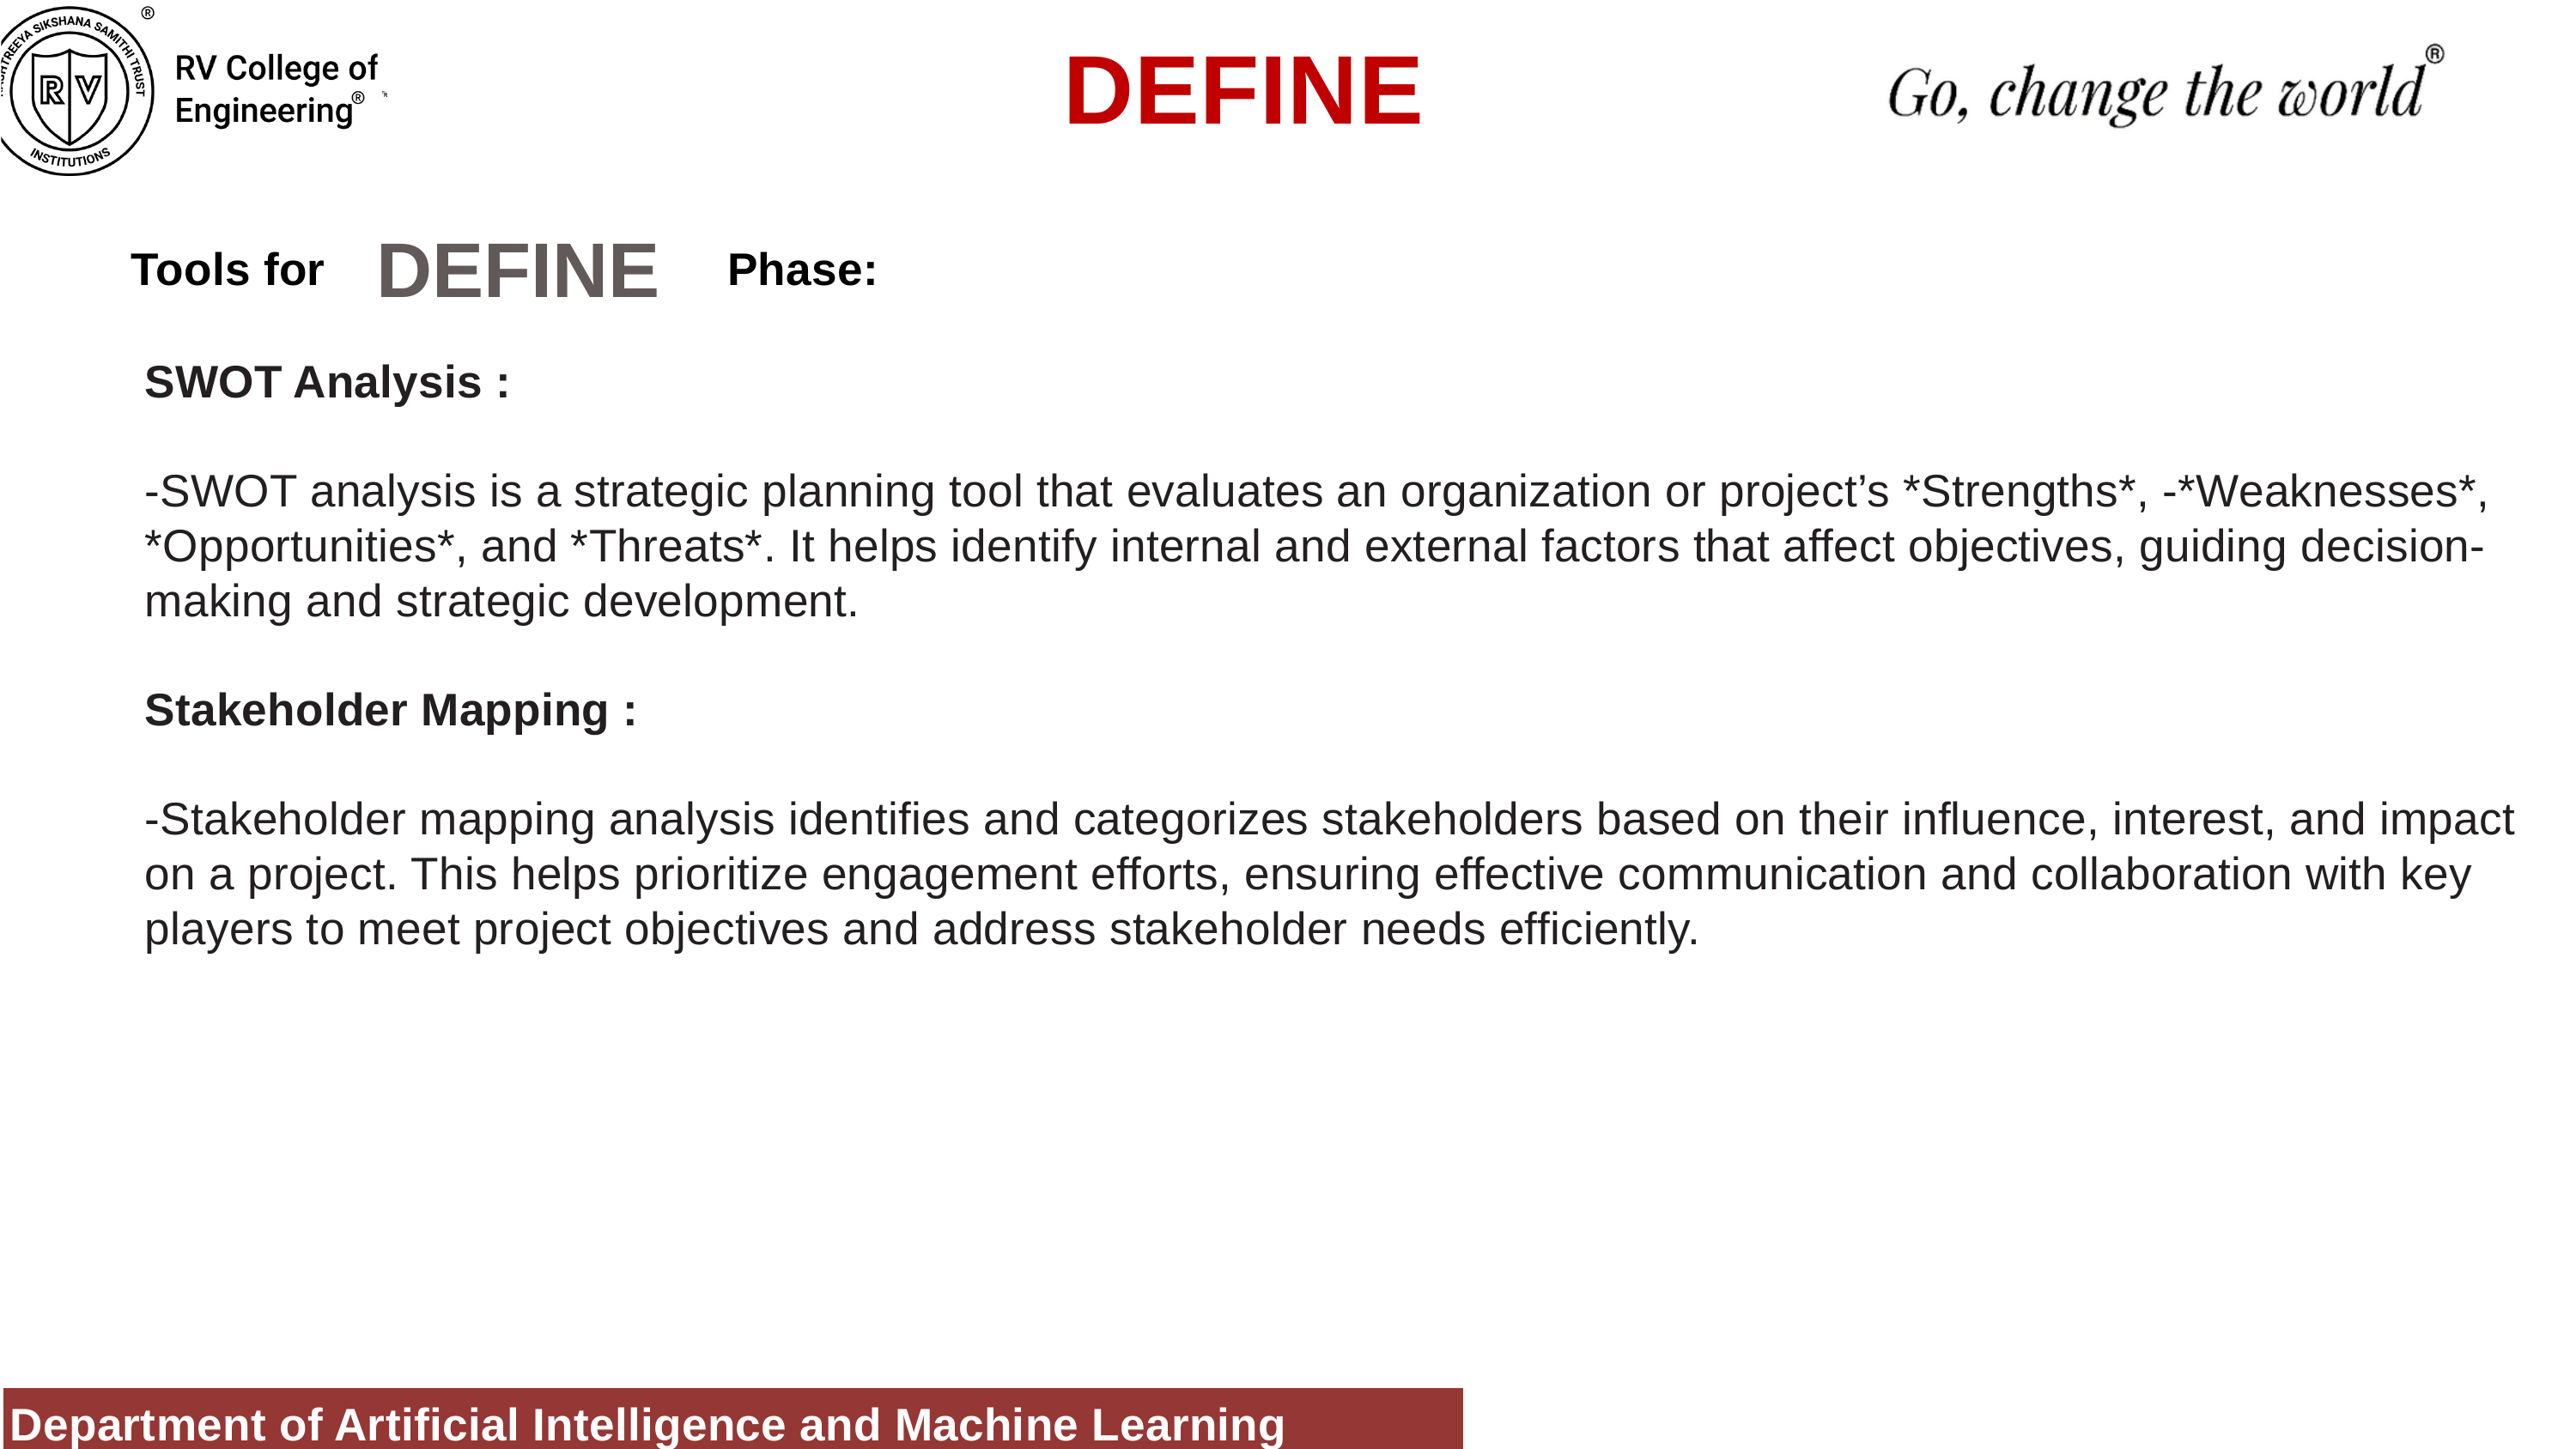

DEFINE

DEFINE
Tools for                               Phase:
SWOT Analysis :

-SWOT analysis is a strategic planning tool that evaluates an organization or project’s *Strengths*, -*Weaknesses*, *Opportunities*, and *Threats*. It helps identify internal and external factors that affect objectives, guiding decision-making and strategic development.

Stakeholder Mapping :

-Stakeholder mapping analysis identifies and categorizes stakeholders based on their influence, interest, and impact on a project. This helps prioritize engagement efforts, ensuring effective communication and collaboration with key players to meet project objectives and address stakeholder needs efficiently.

Department of Artificial Intelligence and Machine Learning